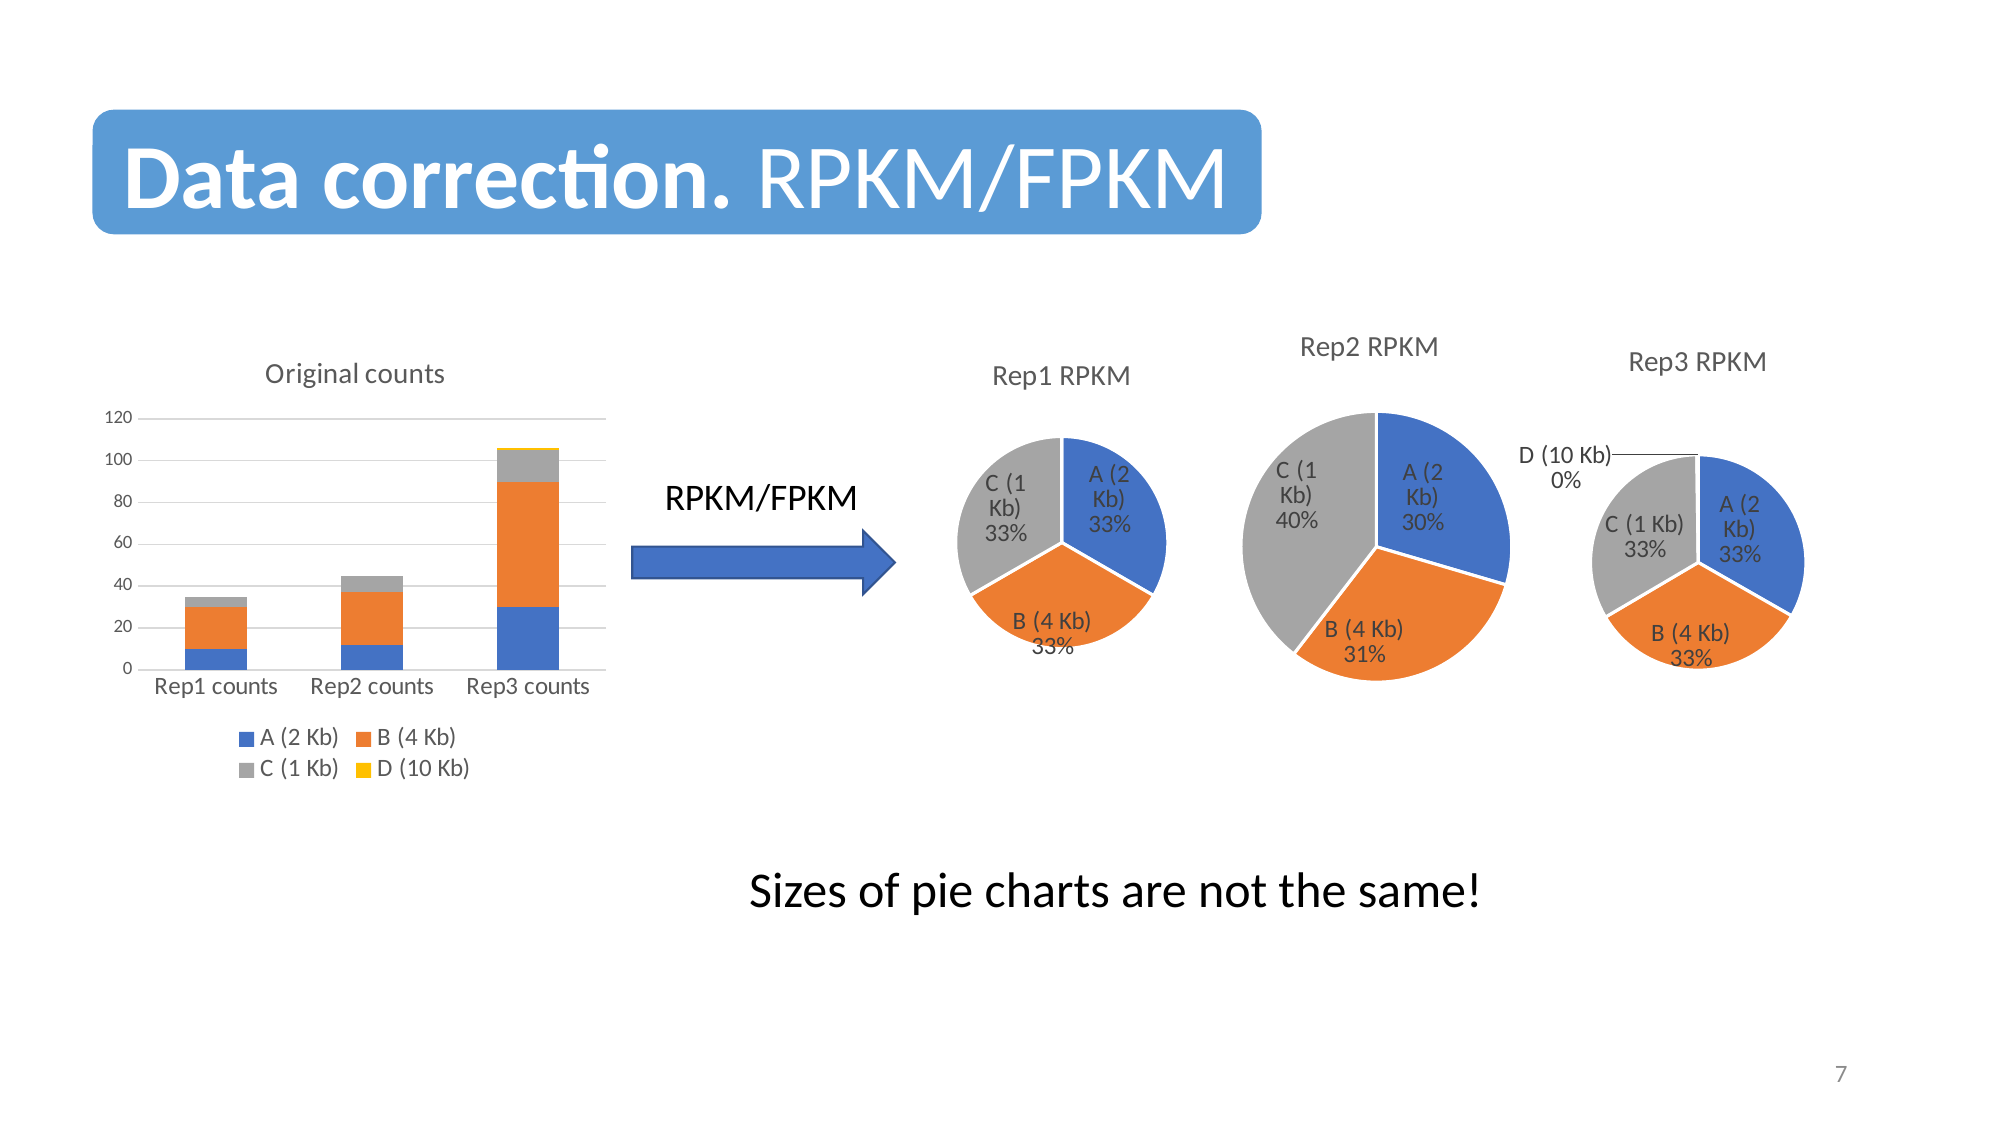

Data correction. RPKM/FPKM

### Chart:

| Category | Rep2 RPKM |
|---|---|
| A (2 Kb) | 1.33 |
| B (4 Kb) | 1.39 |
| C (1 Kb) | 1.78 |
| D (10 Kb) | 0.0 |

### Chart:

| Category | Rep3 RPKM |
|---|---|
| A (2 Kb) | 1.42 |
| B (4 Kb) | 1.42 |
| C (1 Kb) | 1.42 |
| D (10 Kb) | 0.009 |

### Chart: Original counts

| Category | A (2 Kb) | B (4 Kb) | C (1 Kb) | D (10 Kb) |
|---|---|---|---|---|
| Rep1 counts | 10.0 | 20.0 | 5.0 | 0.0 |
| Rep2 counts | 12.0 | 25.0 | 8.0 | 0.0 |
| Rep3 counts | 30.0 | 60.0 | 15.0 | 1.0 |

### Chart:

| Category | Rep1 RPKM |
|---|---|
| A (2 Kb) | 1.43 |
| B (4 Kb) | 1.43 |
| C (1 Kb) | 1.43 |
| D (10 Kb) | 0.0 |
RPKM/FPKM

Sizes of pie charts are not the same!
7